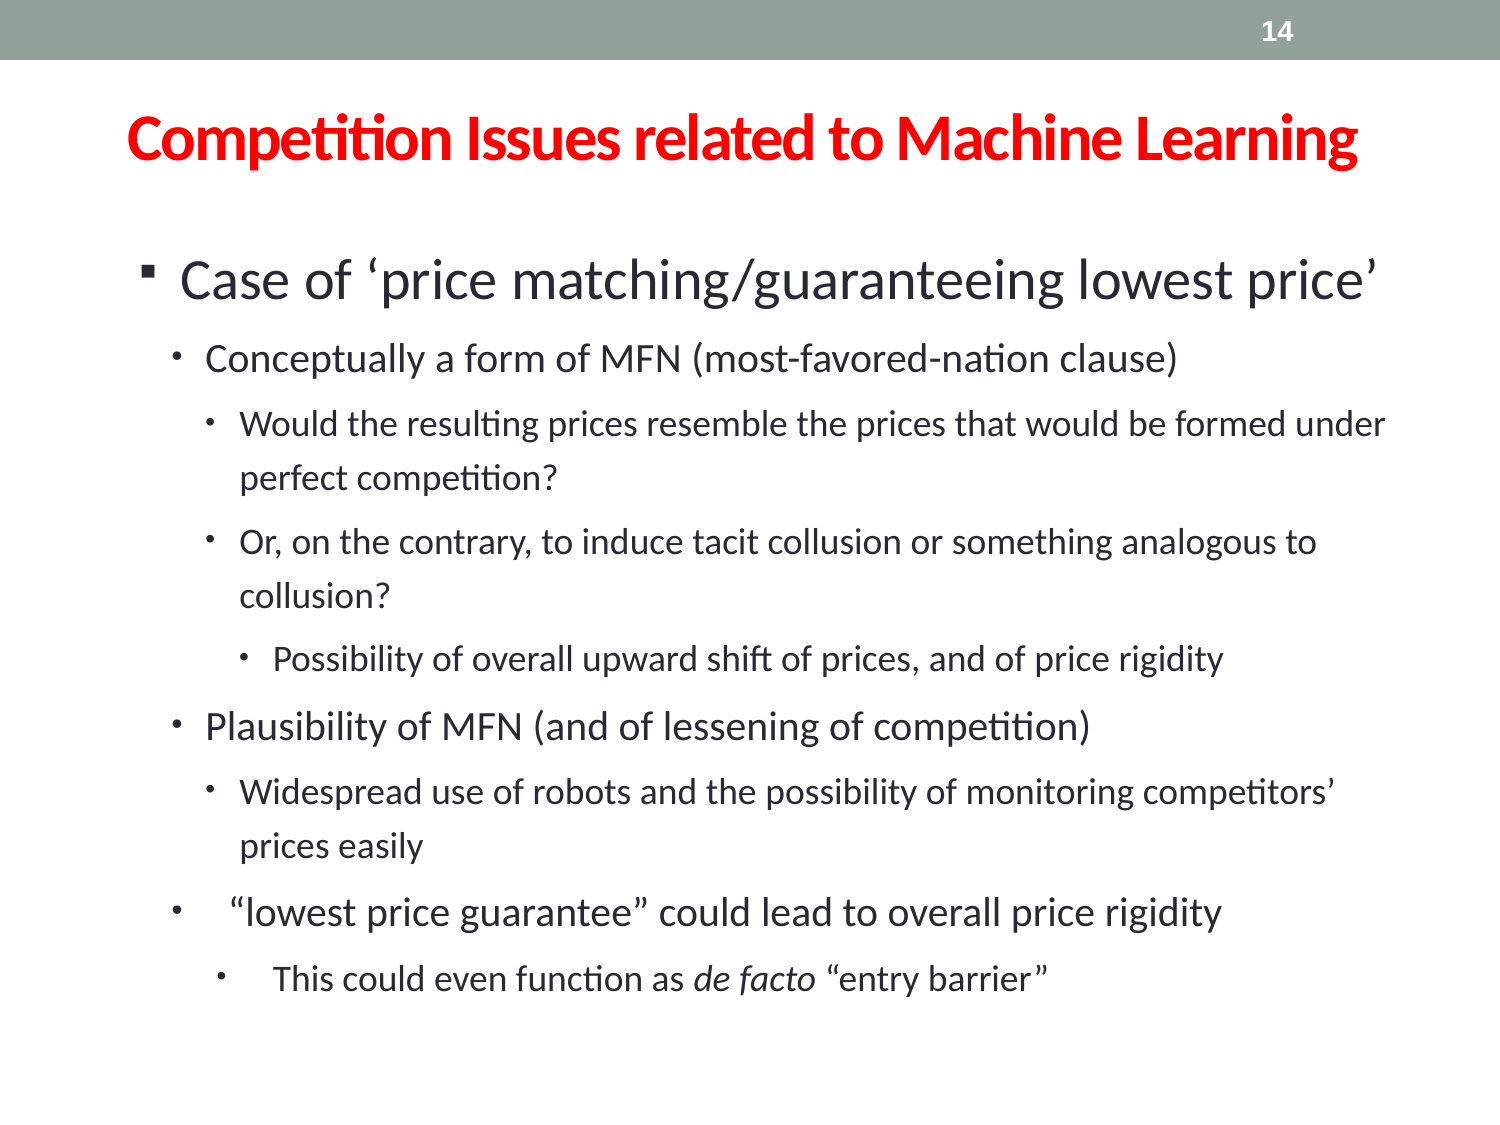

14
# Competition Issues related to Machine Learning
Case of ‘price matching/guaranteeing lowest price’
Conceptually a form of MFN (most-favored-nation clause)
Would the resulting prices resemble the prices that would be formed under perfect competition?
Or, on the contrary, to induce tacit collusion or something analogous to collusion?
Possibility of overall upward shift of prices, and of price rigidity
Plausibility of MFN (and of lessening of competition)
Widespread use of robots and the possibility of monitoring competitors’ prices easily
“lowest price guarantee” could lead to overall price rigidity
This could even function as de facto “entry barrier”